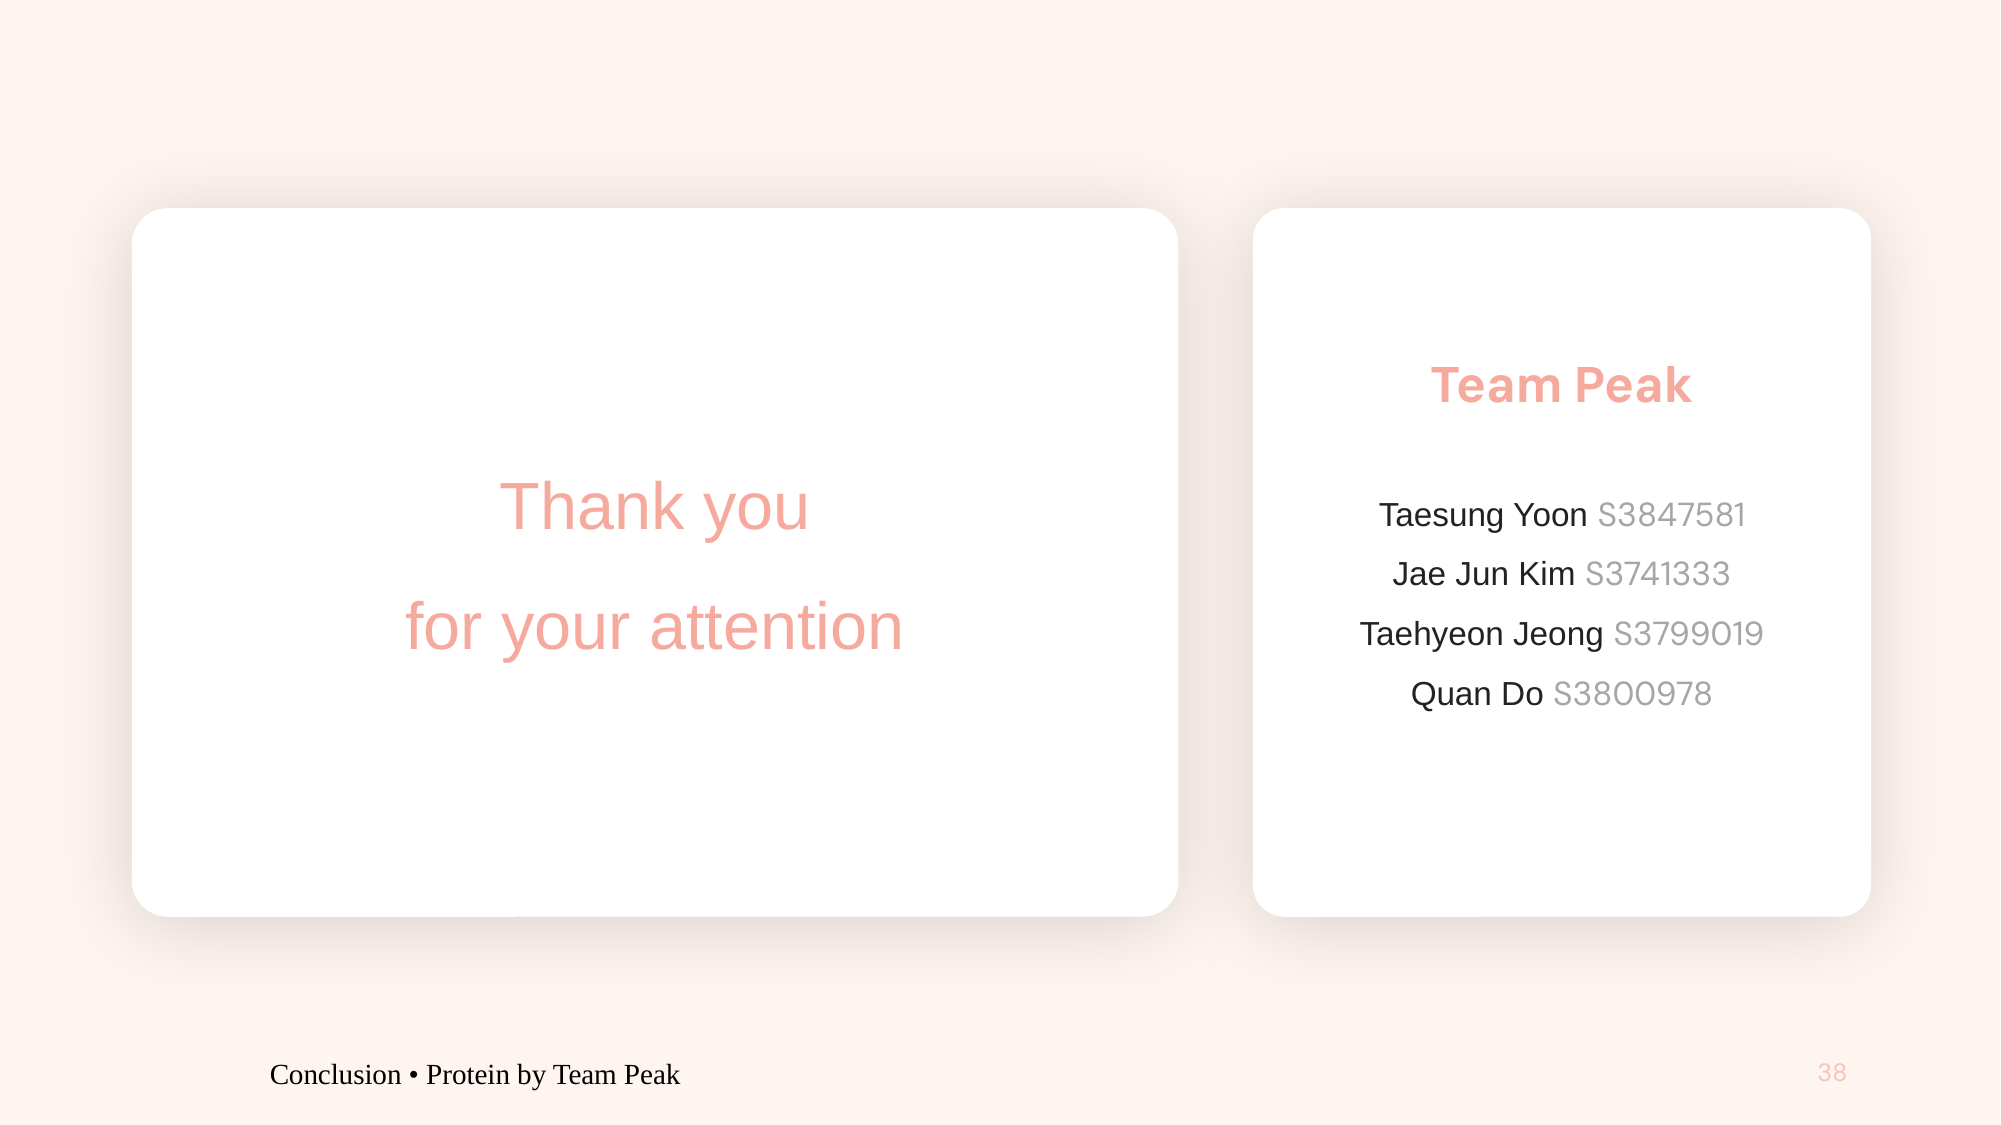

Thank you
for your attention
Team Peak

Taesung Yoon S3847581
Jae Jun Kim S3741333
Taehyeon Jeong S3799019
Quan Do S3800978

Conclusion • Protein by Team Peak
38